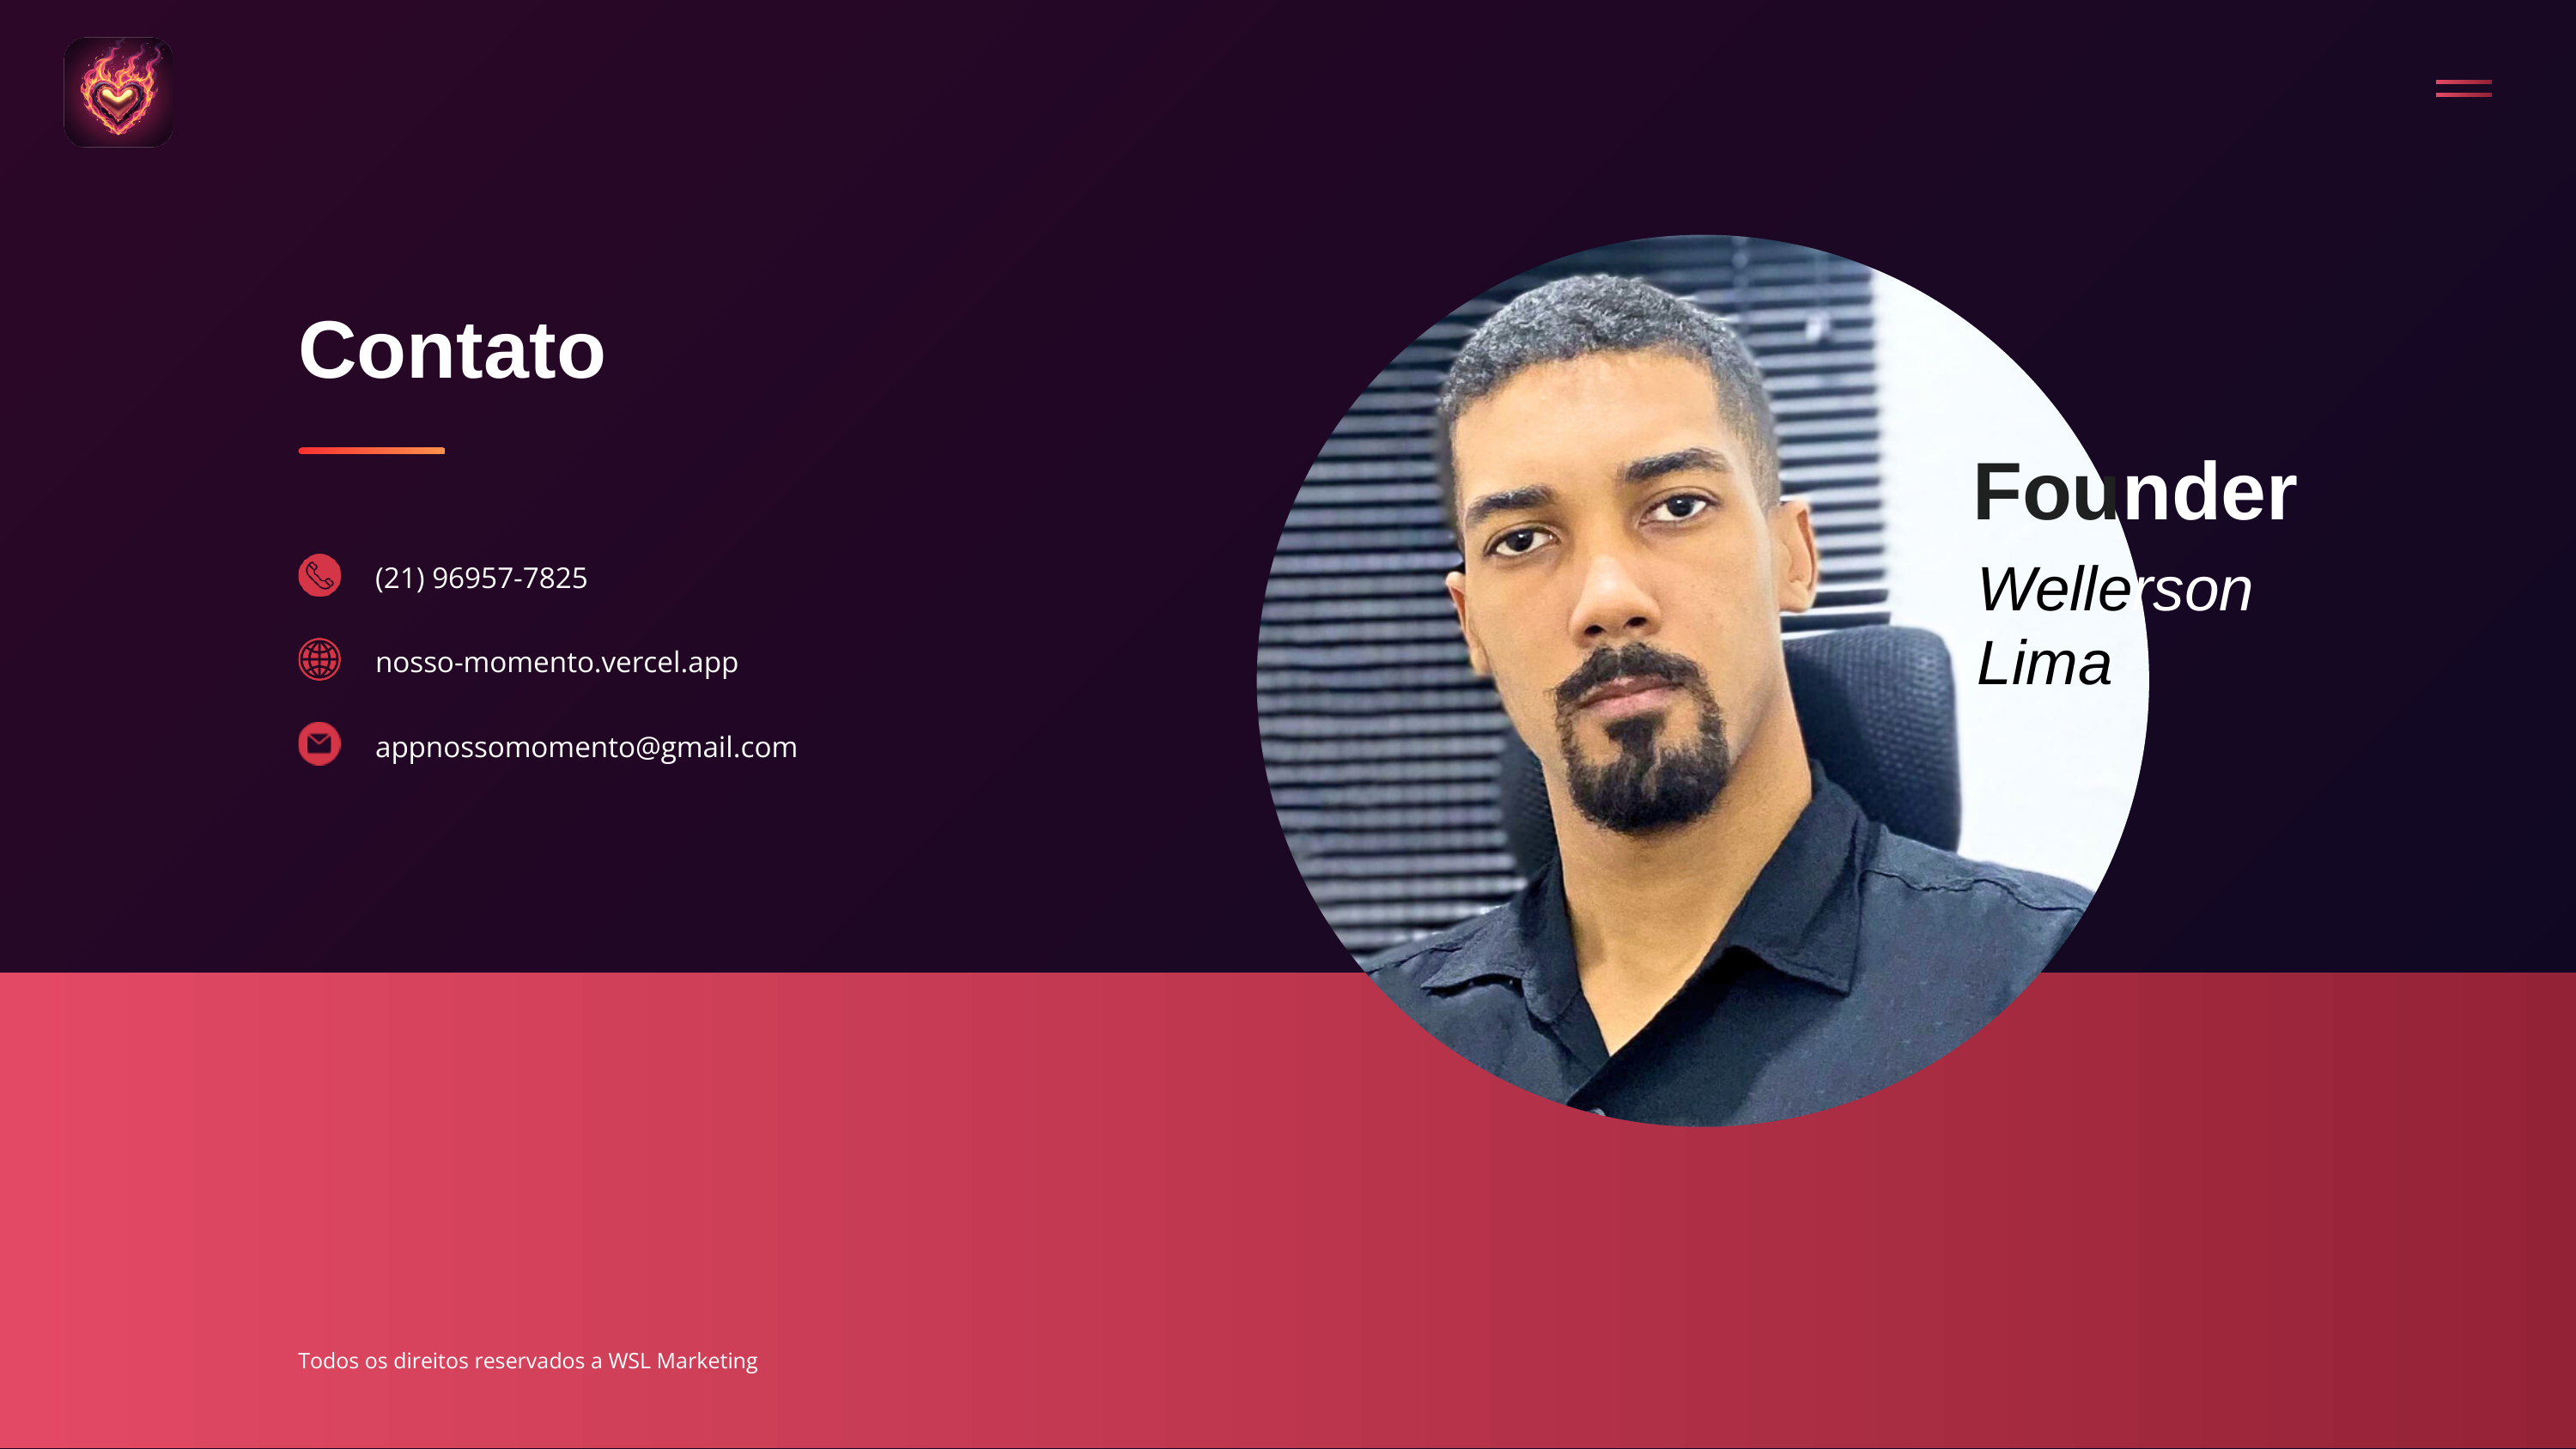

Contato
Founder

Wellerson
Lima

(21) 96957-7825

nosso-momento.vercel.app

appnossomomento@gmail.com

Todos os direitos reservados a WSL Marketing